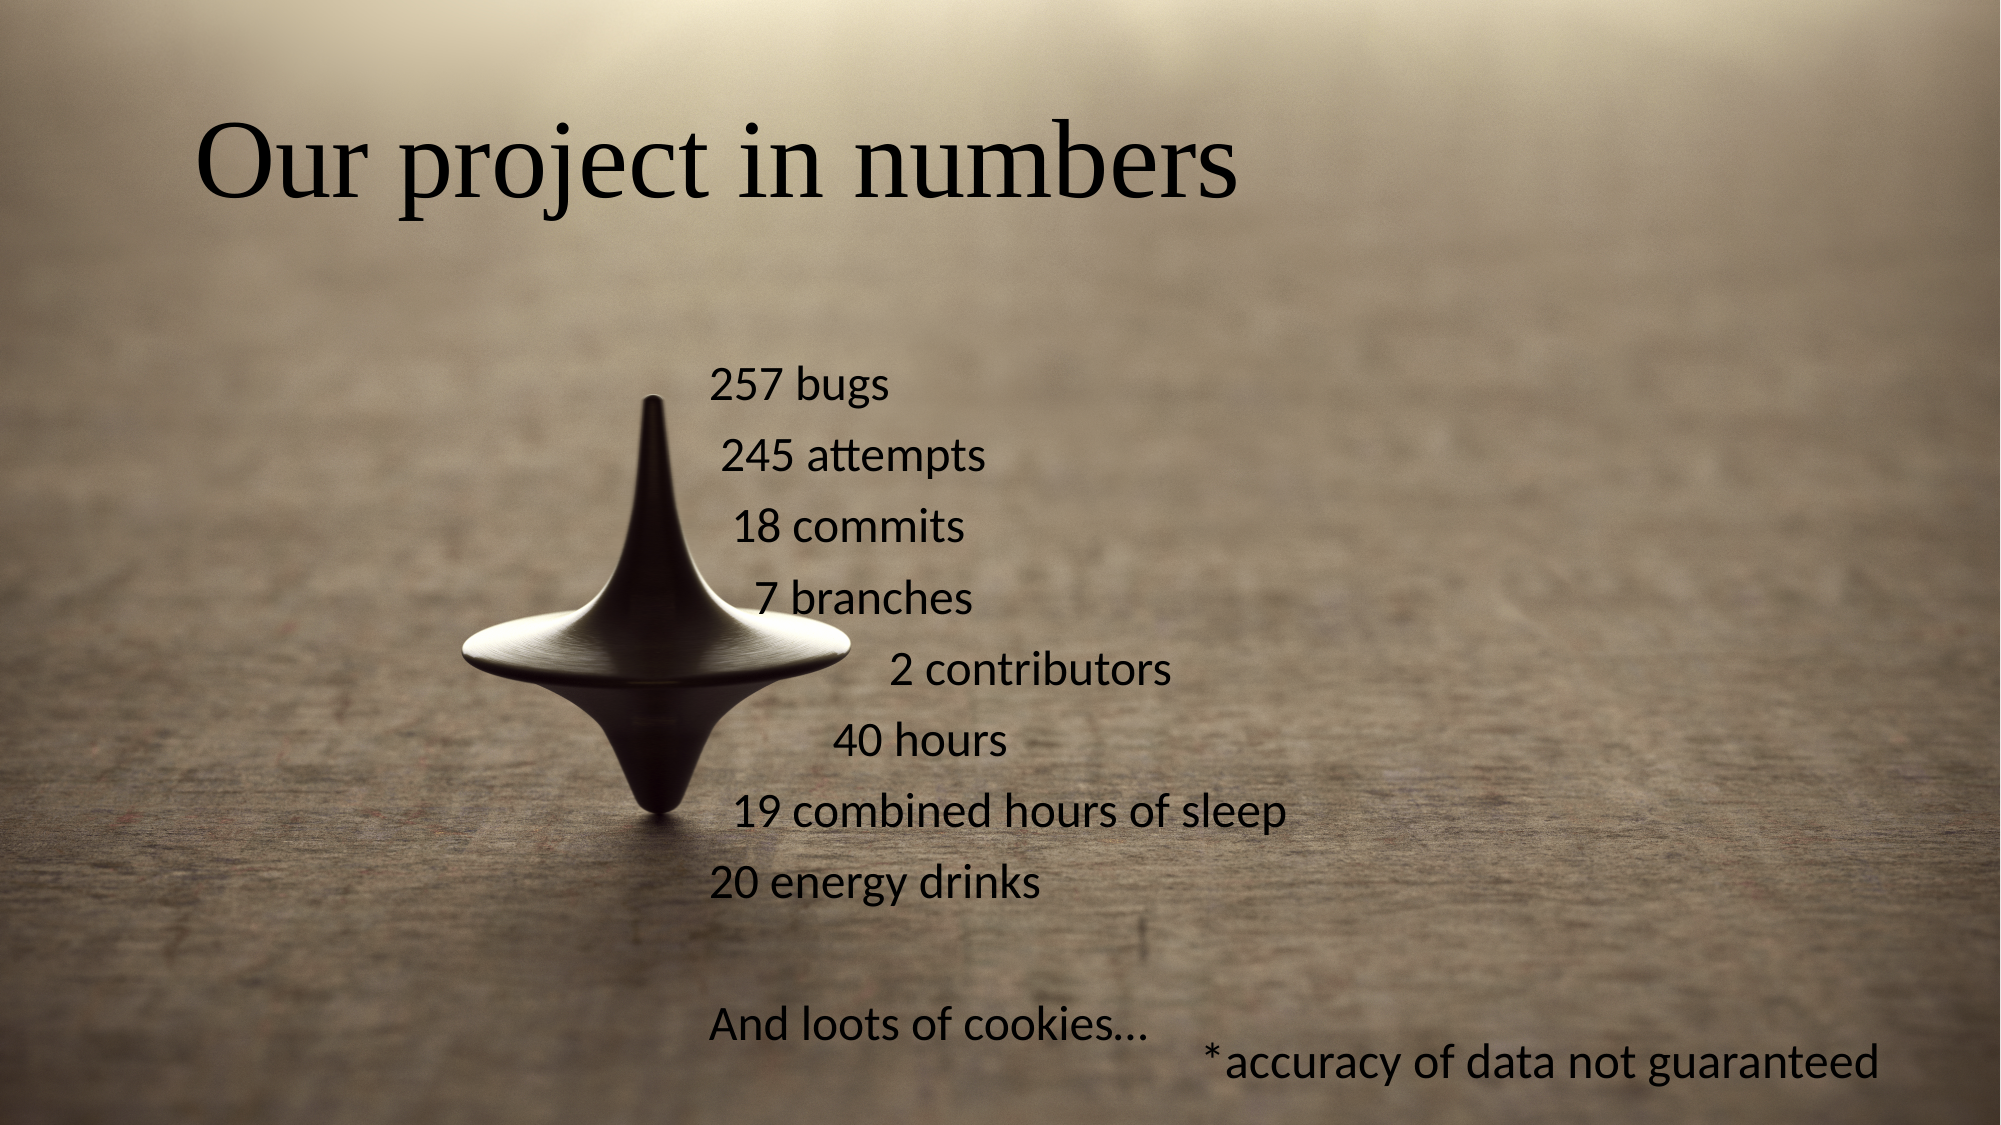

# Our project in numbers
257 bugs
 245 attempts
  18 commits
    7 branches
                2 contributors
           40 hours
  19 combined hours of sleep
20 energy drinks

And loots of cookies…

*accuracy of data not guaranteed